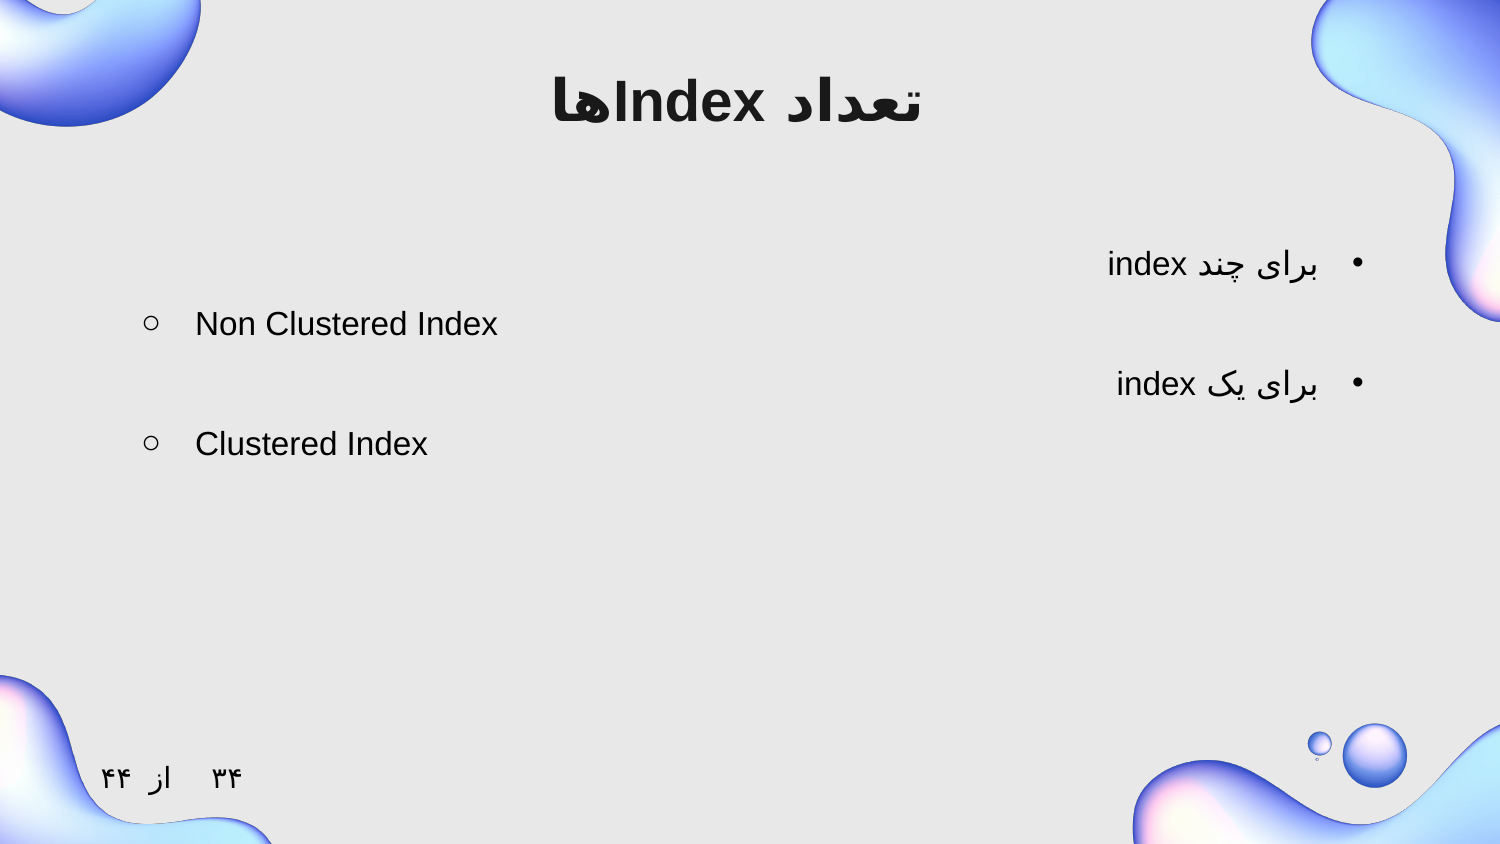

# تعداد Indexها
برای چند index
Non Clustered Index
برای یک index
Clustered Index

۴۴
از
۳۴